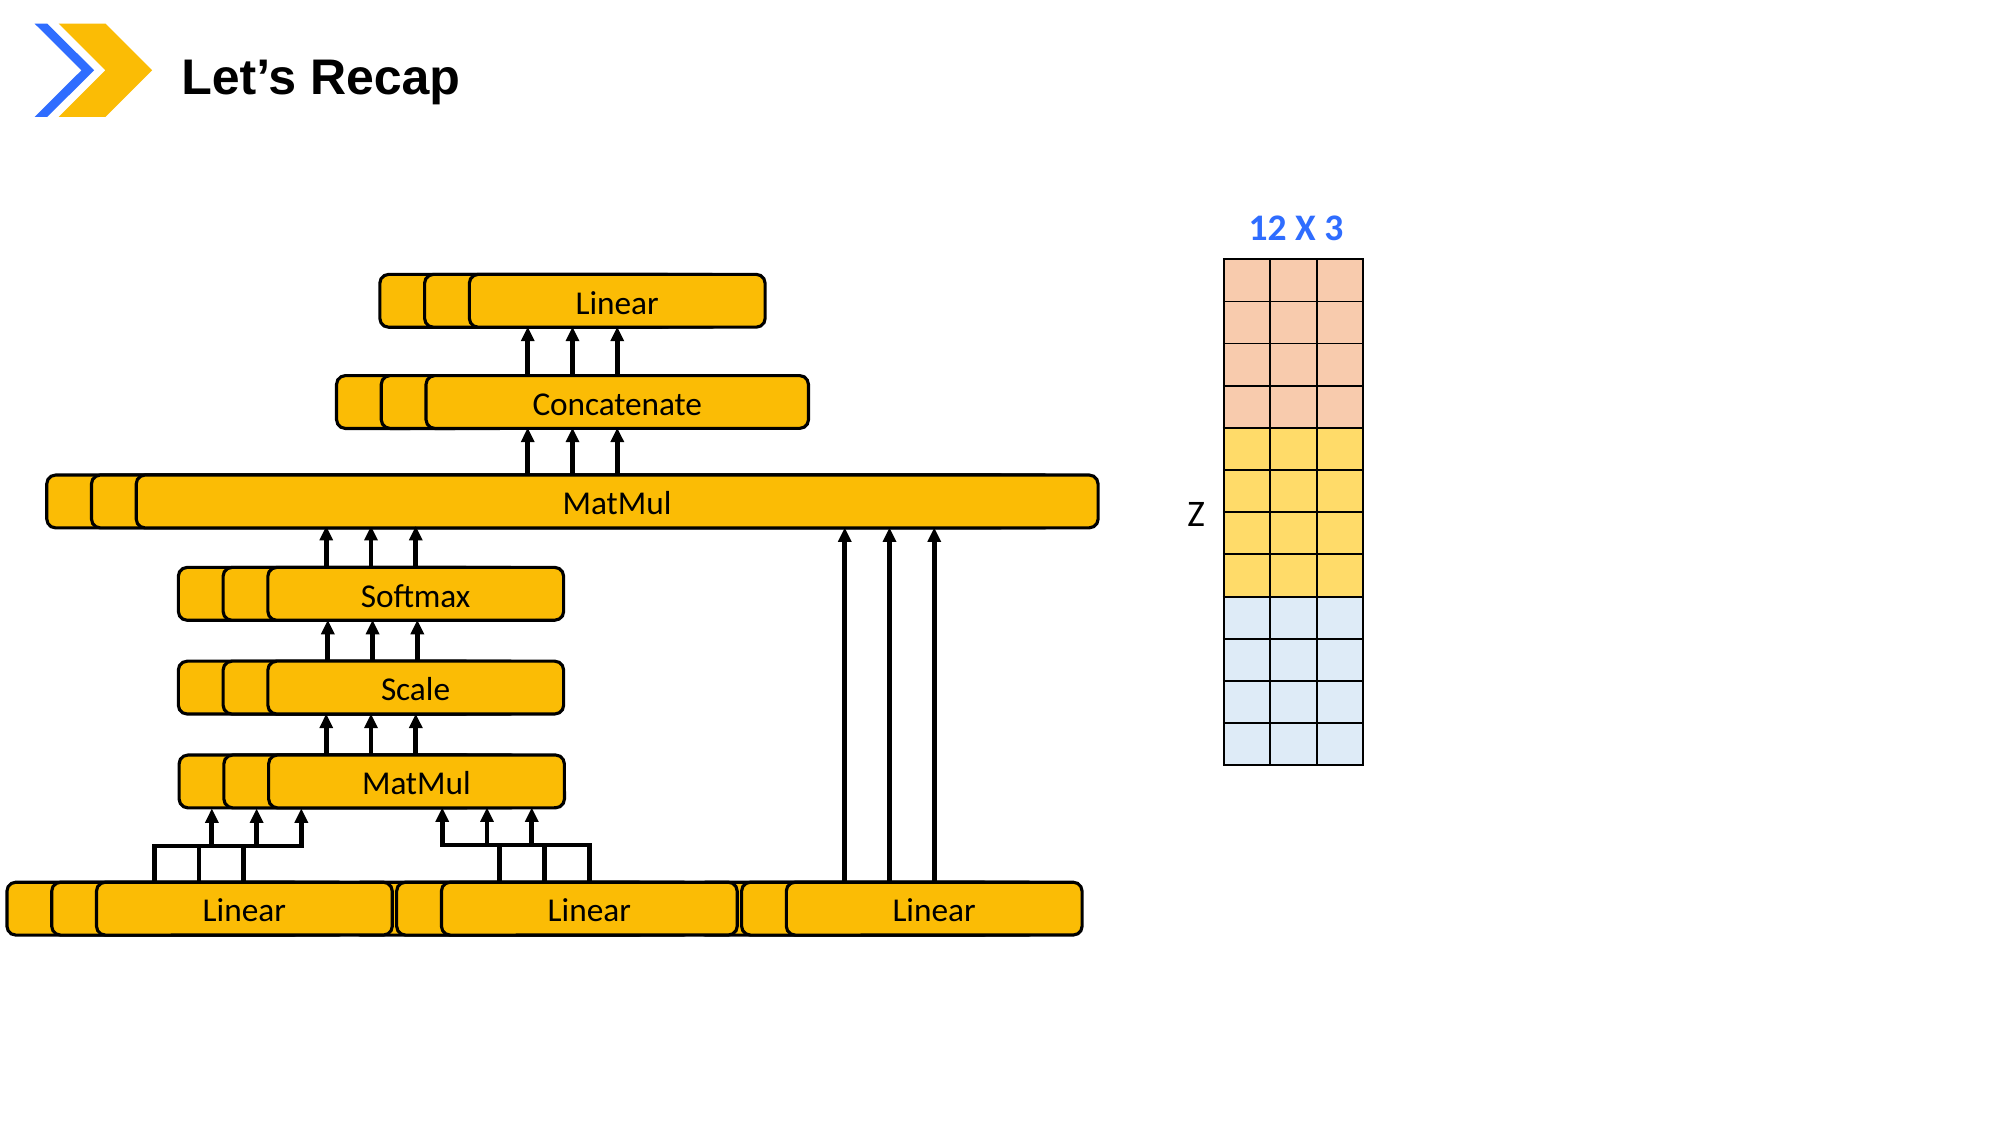

Let’s Recap
12 X 3
|  |  |  |
| --- | --- | --- |
|  |  |  |
|  |  |  |
|  |  |  |
Linear
Concatenate
MatMul
Softmax
Scale
MatMul
Linear
Linear
Linear
Linear
Concatenate
MatMul
Softmax
Scale
MatMul
Linear
Linear
Linear
Linear
Concatenate
MatMul
Softmax
Scale
MatMul
Linear
Linear
Linear
|  |  |  |
| --- | --- | --- |
|  |  |  |
|  |  |  |
|  |  |  |
Z
|  |  |  |
| --- | --- | --- |
|  |  |  |
|  |  |  |
|  |  |  |